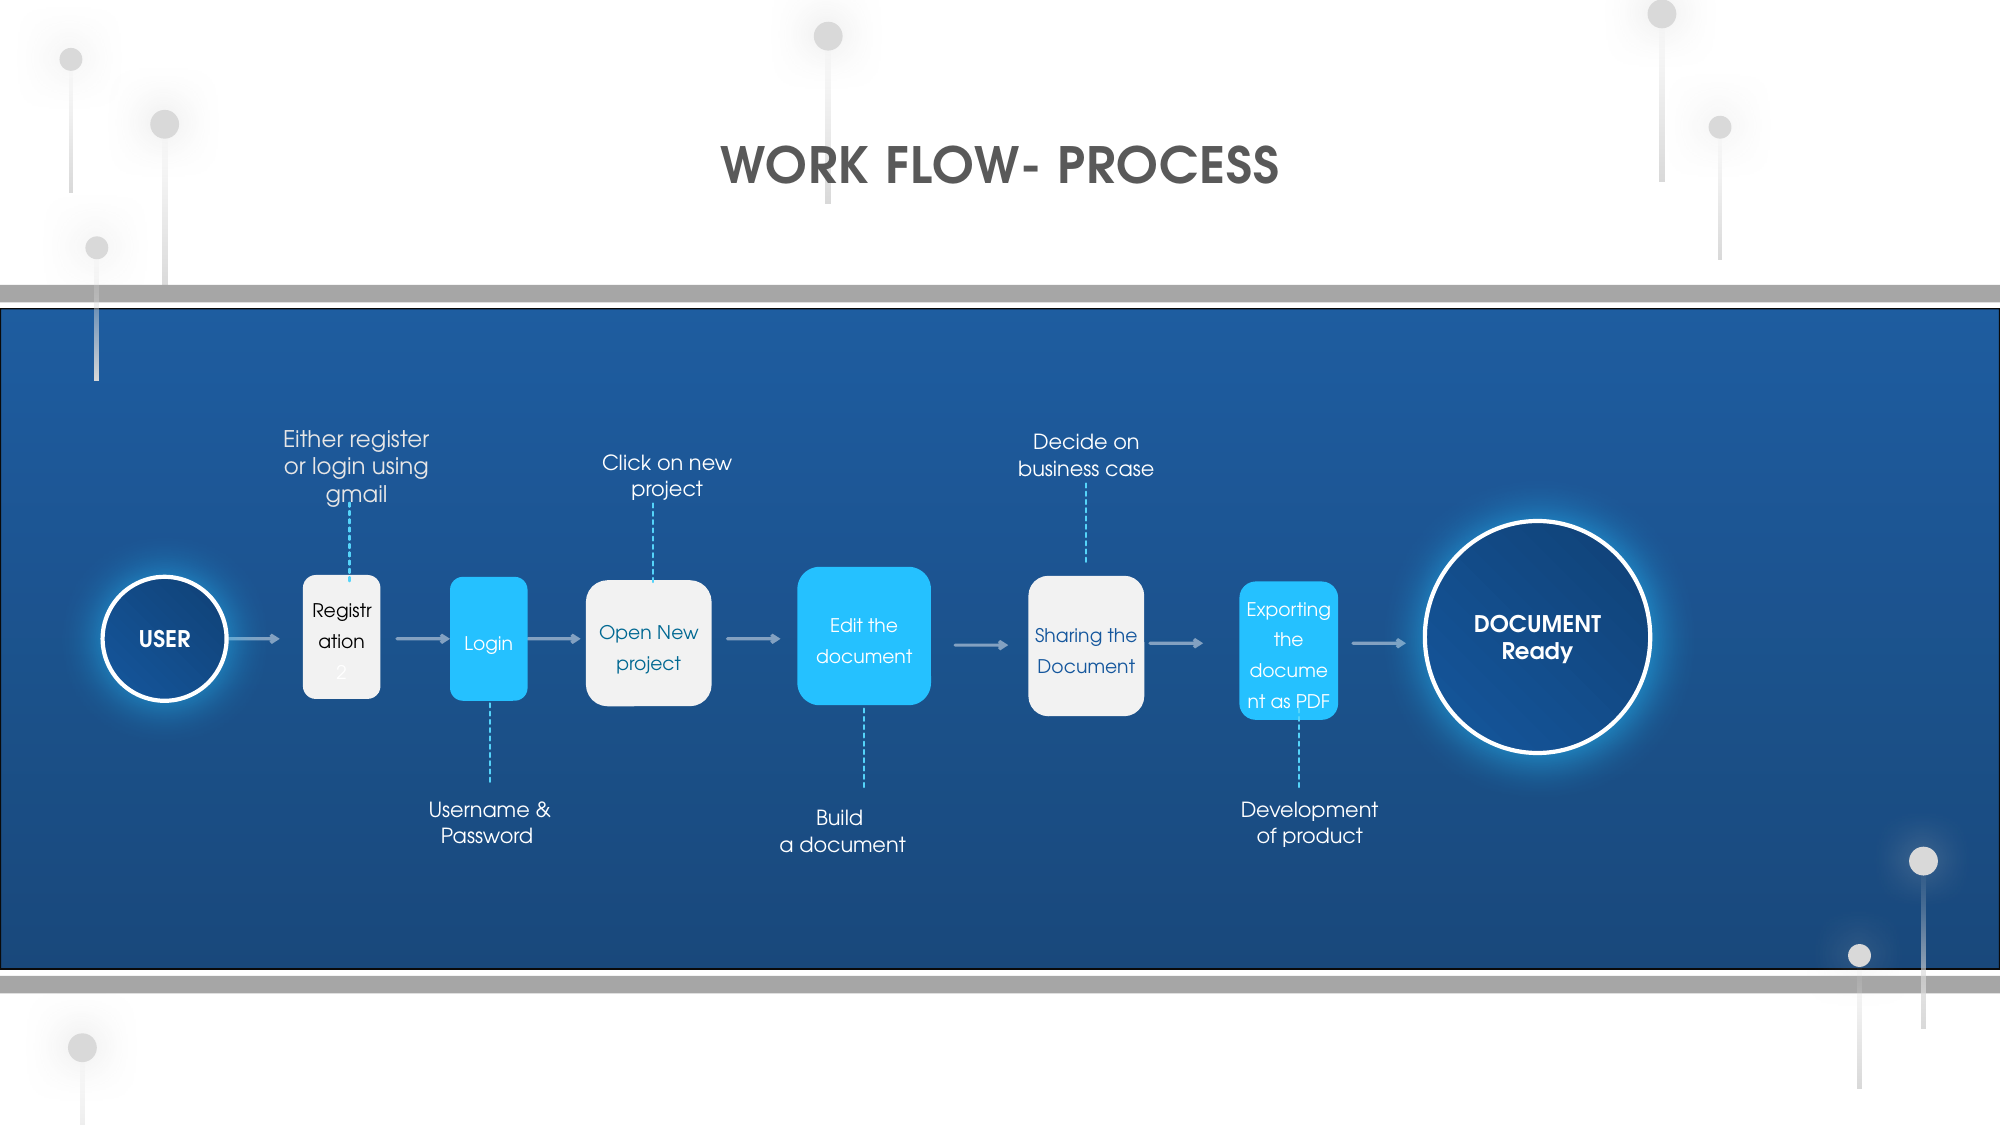

WORK FLOW- PROCESS

Either register or login using gmail

Decide on business case
Click on new project
DOCUMENT Ready
Edit the document
Registration
2
Sharing the Document
Login
USER
Open New project
Exporting the document as PDF
Username & Password
Development
of product
Build
a document